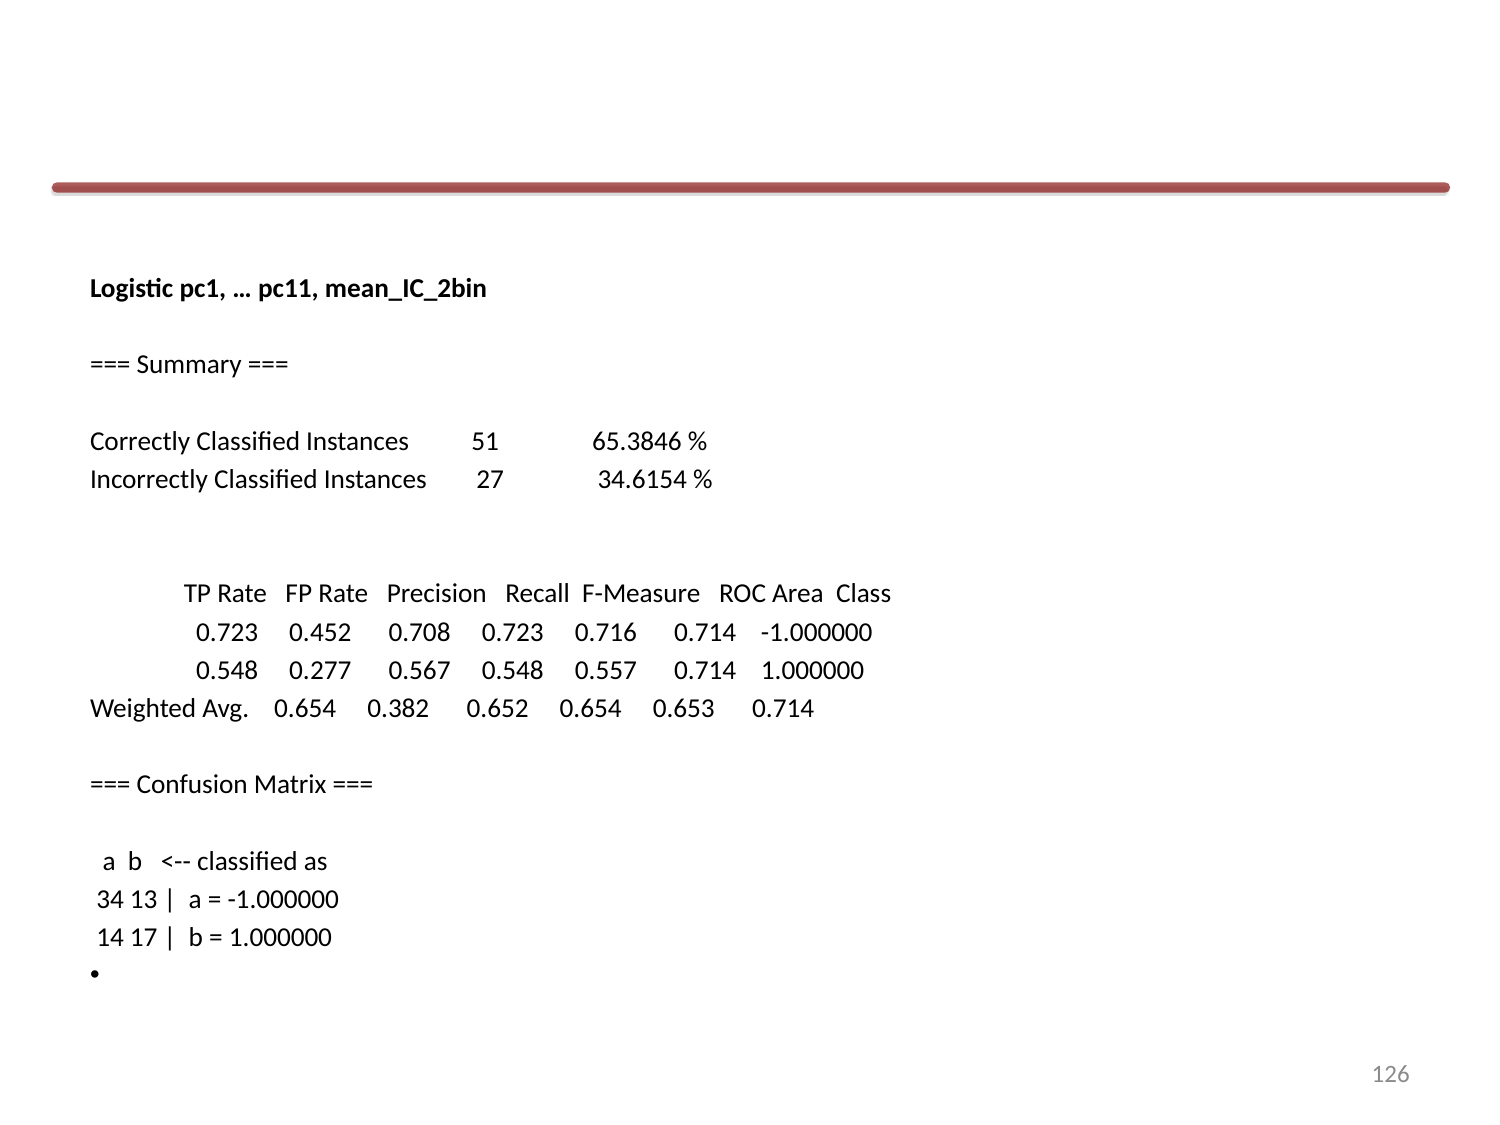

#
Logistic pc1, … pc11, mean_IC_2bin

=== Summary ===

Correctly Classified Instances          51               65.3846 %
Incorrectly Classified Instances        27               34.6154 %

               TP Rate   FP Rate   Precision   Recall  F-Measure   ROC Area  Class
                 0.723     0.452      0.708     0.723     0.716      0.714    -1.000000
                 0.548     0.277      0.567     0.548     0.557      0.714    1.000000
Weighted Avg.    0.654     0.382      0.652     0.654     0.653      0.714

=== Confusion Matrix ===

  a  b   <-- classified as
 34 13 |  a = -1.000000
 14 17 |  b = 1.000000

126